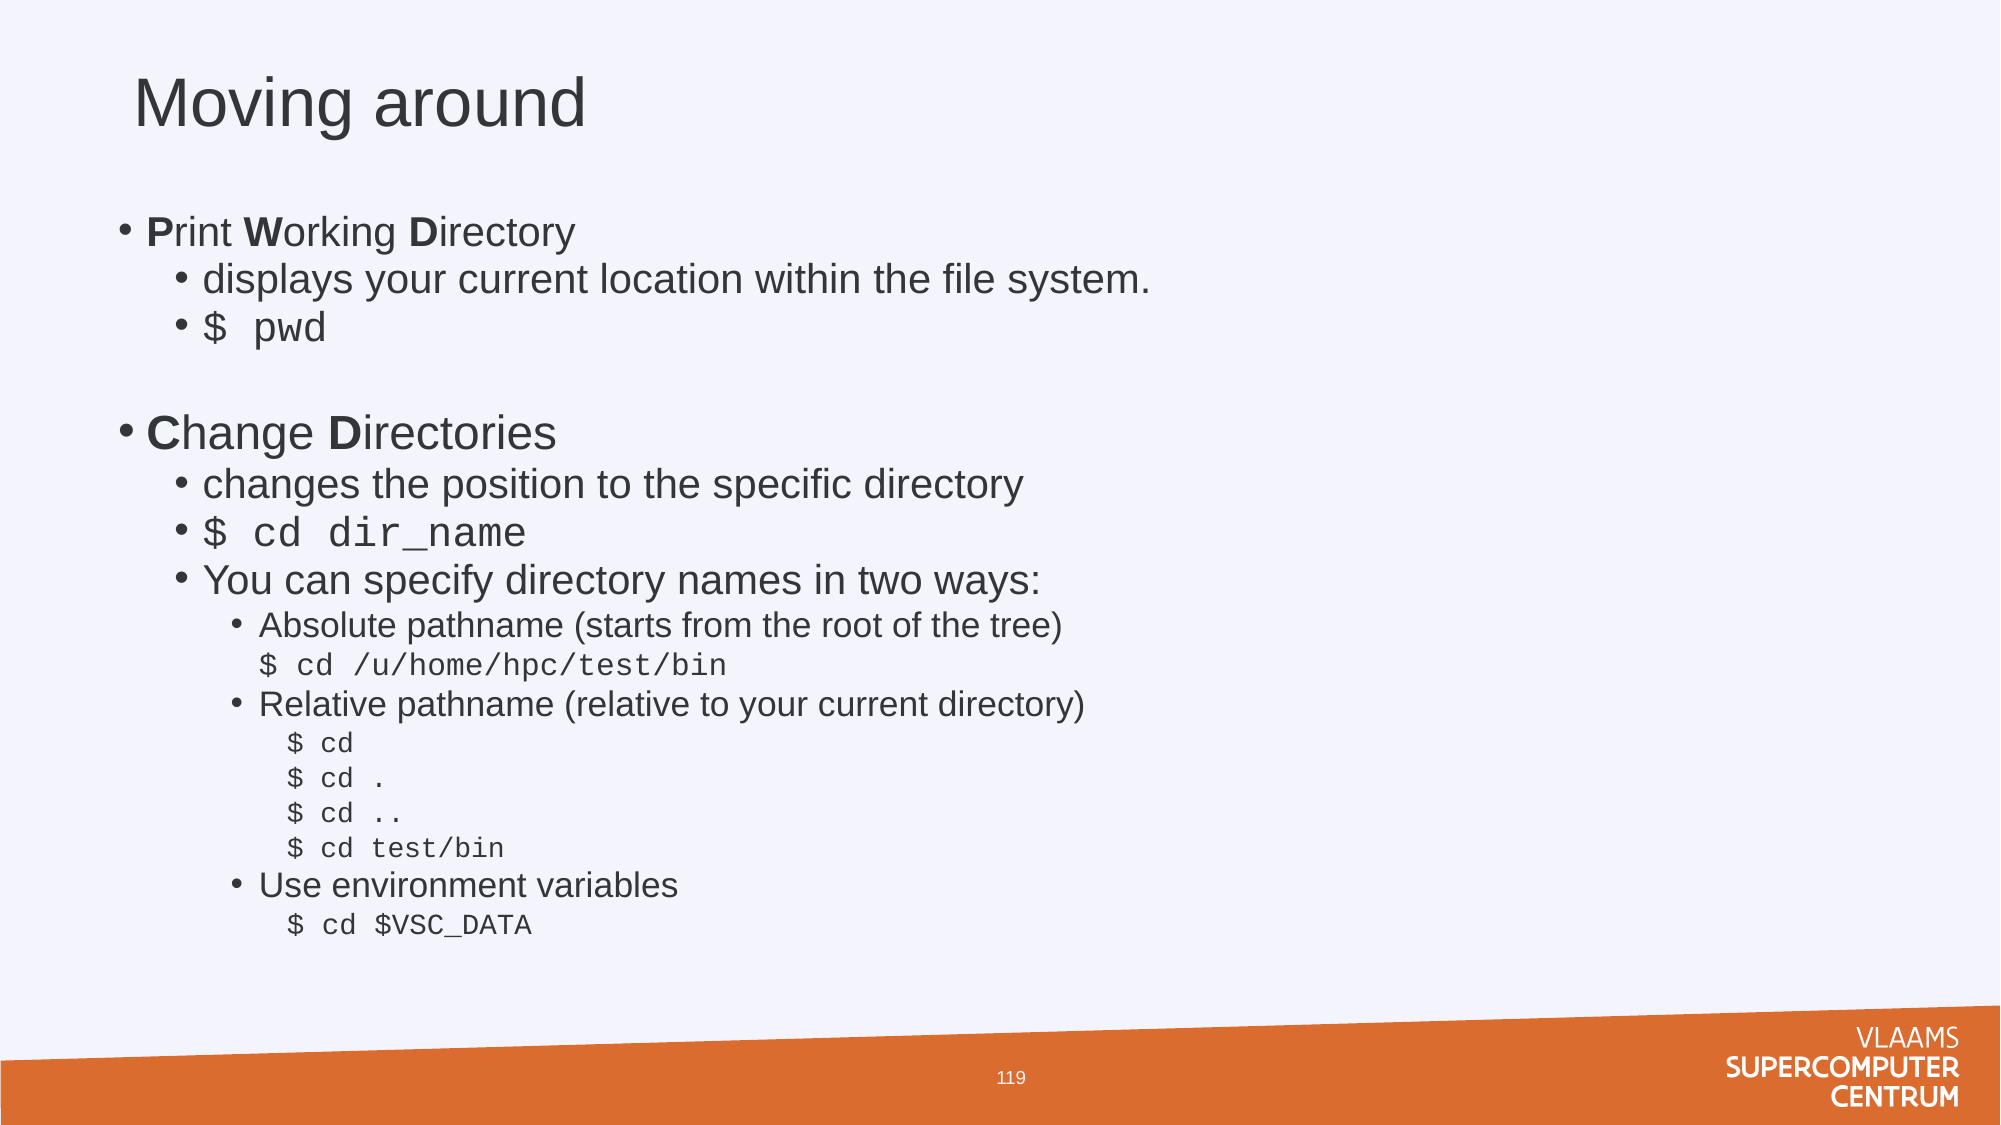

# Moving around
Print Working Directory
displays your current location within the file system.
$ pwd

Change Directories
changes the position to the specific directory
$ cd dir_name
You can specify directory names in two ways:
Absolute pathname (starts from the root of the tree)
	$ cd /u/home/hpc/test/bin
Relative pathname (relative to your current directory)
$ cd
$ cd .
$ cd ..
$ cd test/bin
Use environment variables
$ cd $VSC_DATA

119